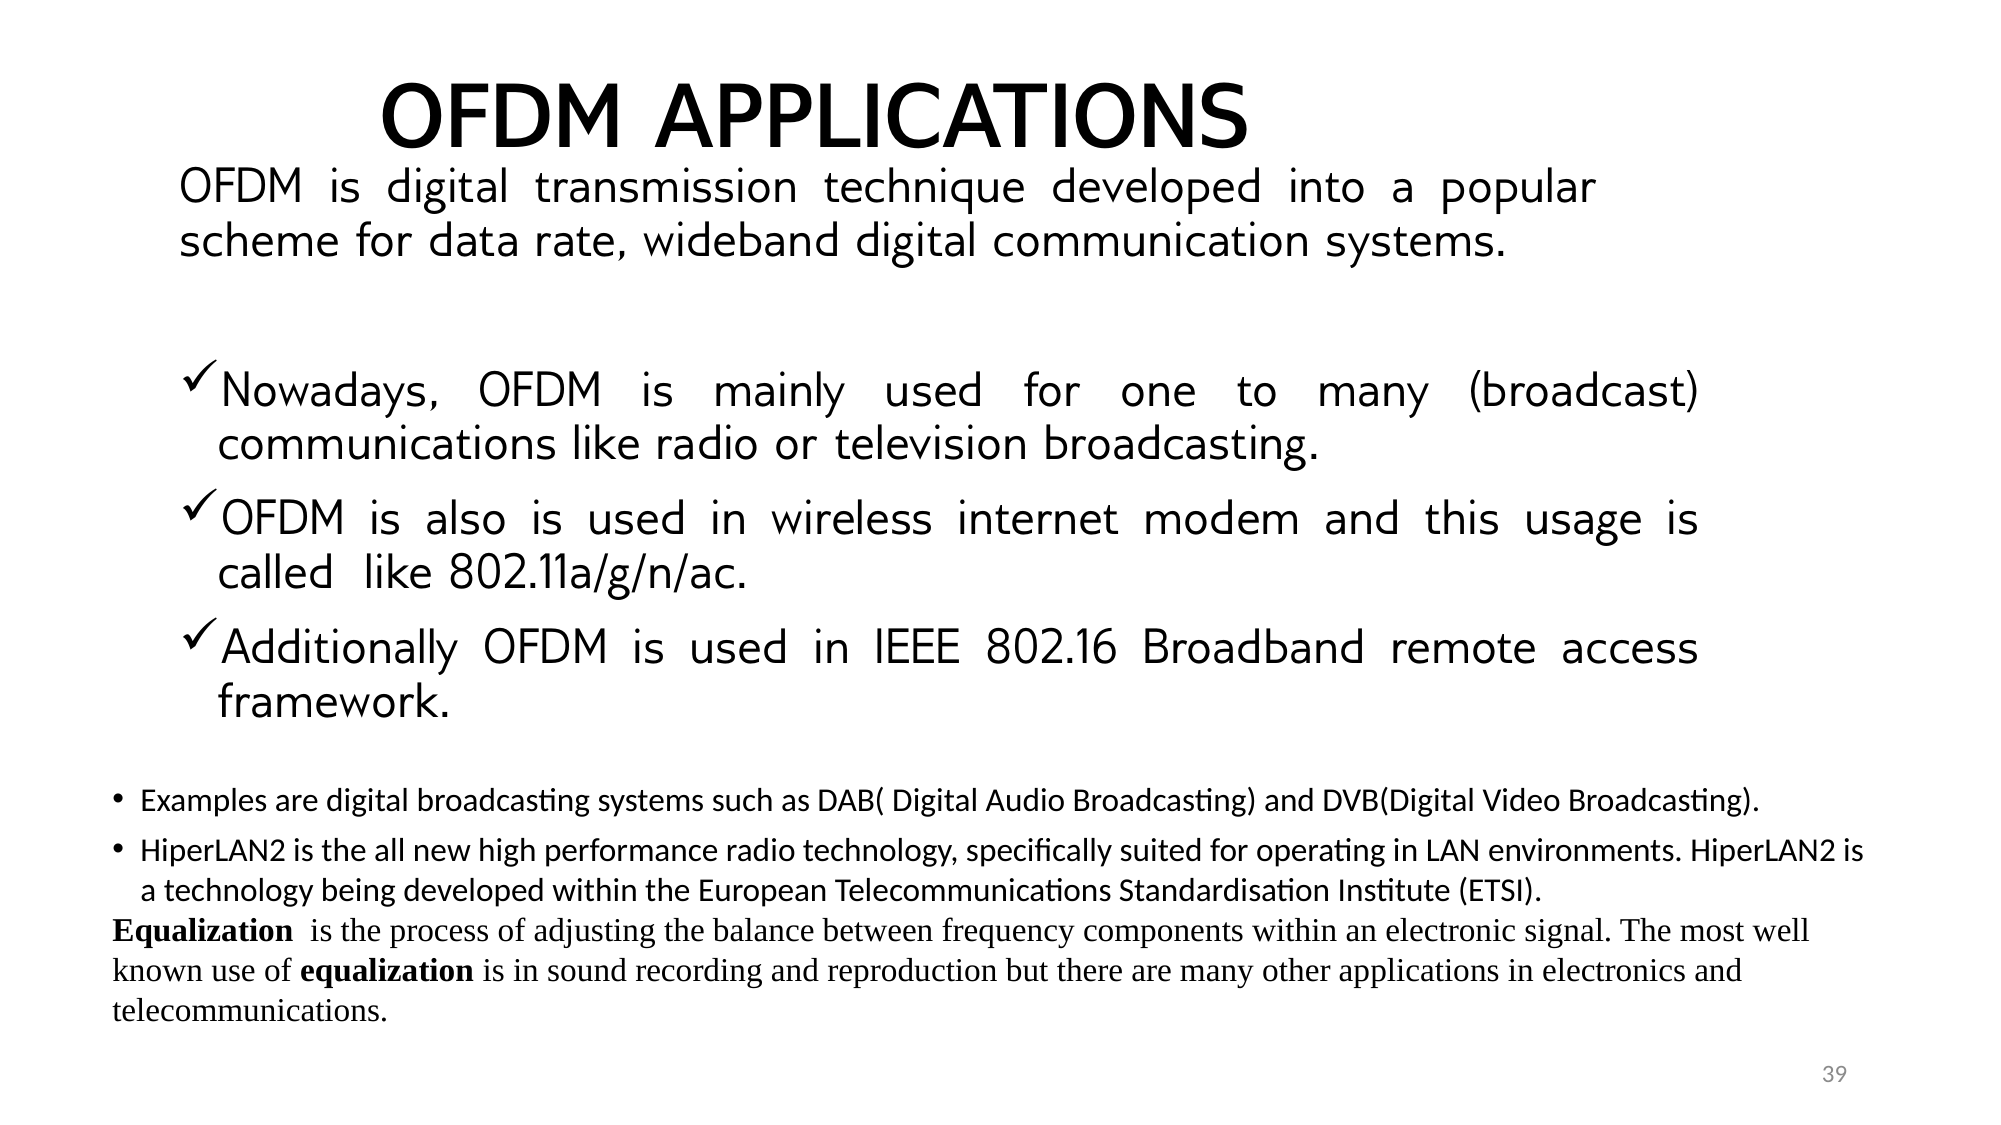

# OFDM APPLICATIONS
OFDM is digital transmission technique developed into a popular     scheme for data rate, wideband digital communication systems.

Nowadays, OFDM is mainly used for one to many (broadcast) communications like radio or television broadcasting.
OFDM is also is used in wireless internet modem and this usage is called  like 802.11a/g/n/ac.
Additionally OFDM is used in IEEE 802.16 Broadband remote access framework.

Examples are digital broadcasting systems such as DAB( Digital Audio Broadcasting) and DVB(Digital Video Broadcasting).
HiperLAN2 is the all new high performance radio technology, specifically suited for operating in LAN environments. HiperLAN2 is a technology being developed within the European Telecommunications Standardisation Institute (ETSI).
Equalization  is the process of adjusting the balance between frequency components within an electronic signal. The most well known use of equalization is in sound recording and reproduction but there are many other applications in electronics and telecommunications.
39